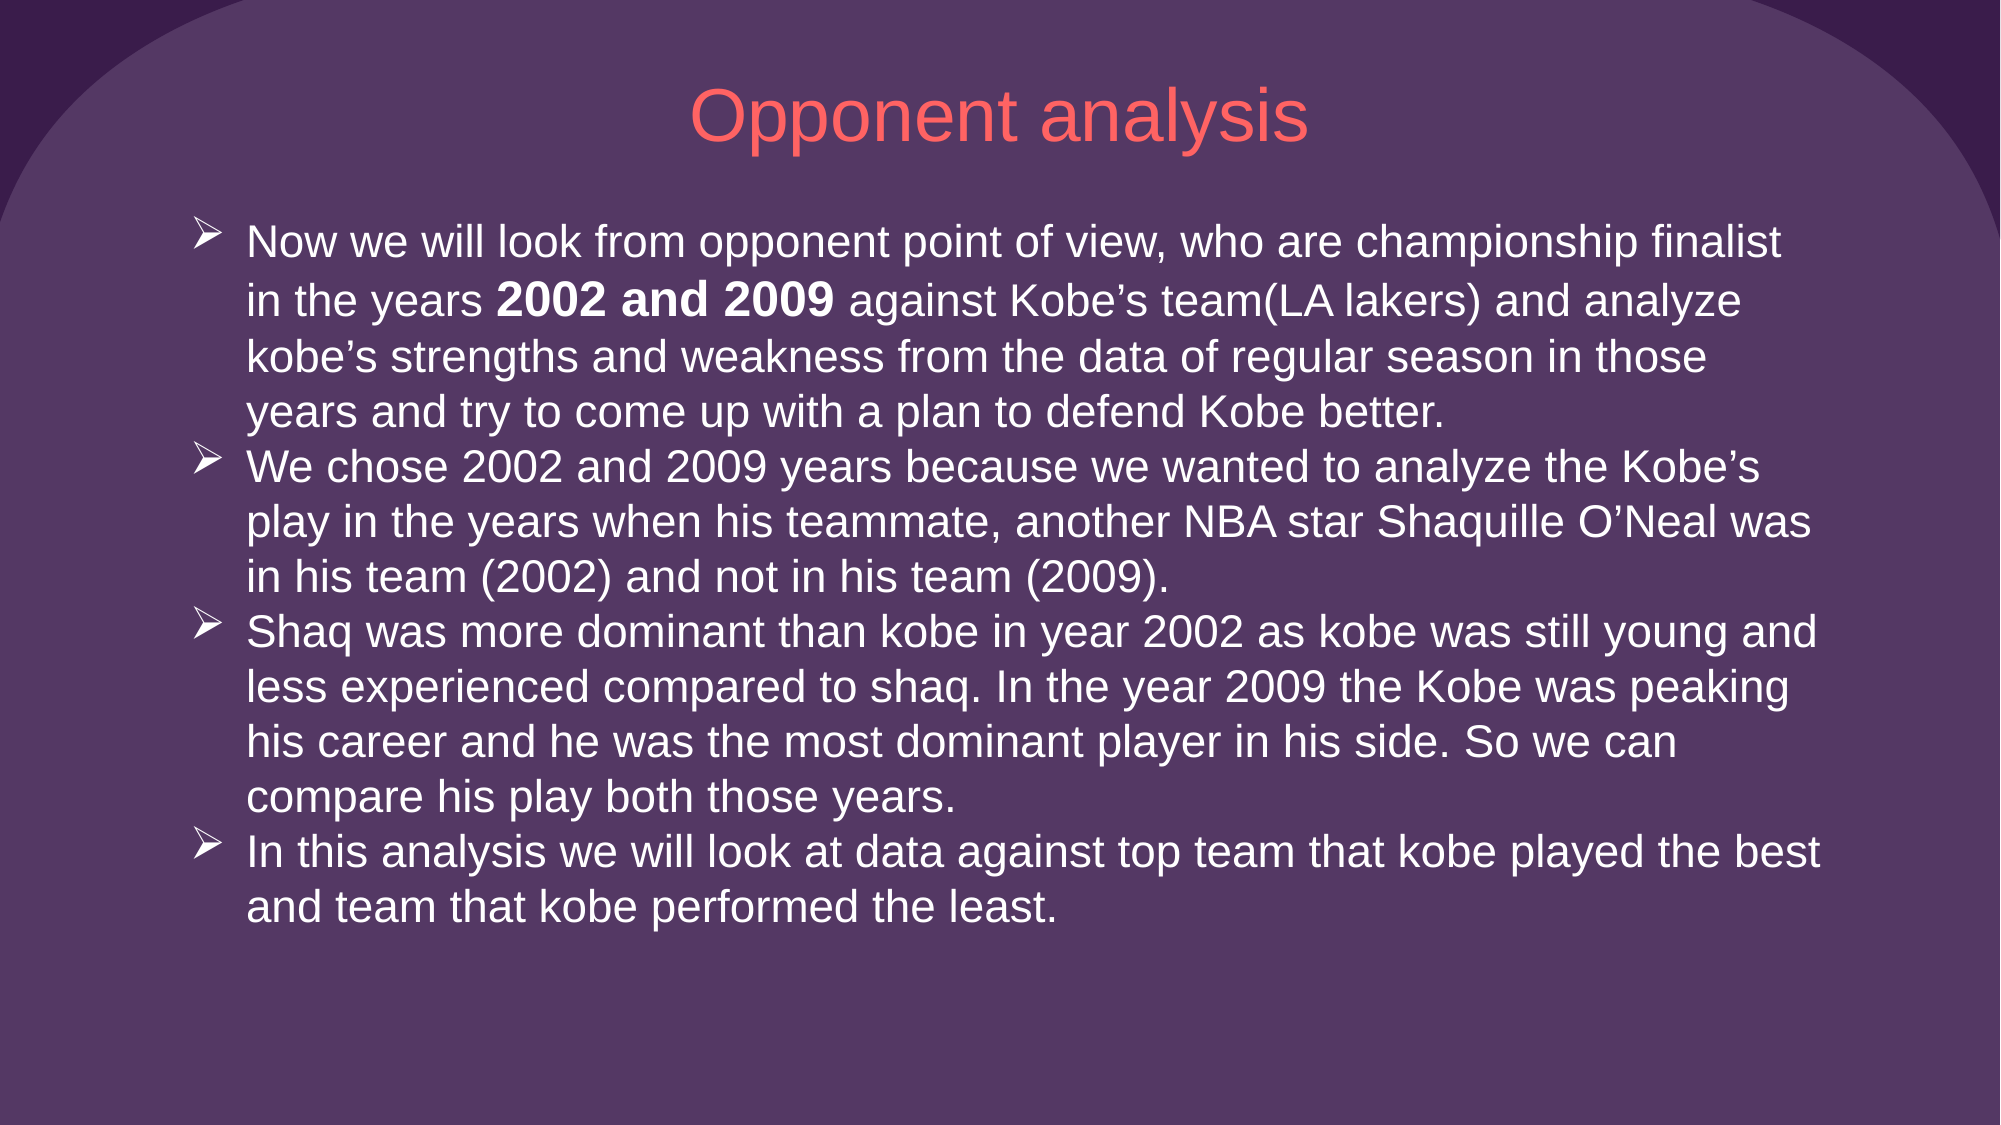

# Opponent analysis
Now we will look from opponent point of view, who are championship finalist in the years 2002 and 2009 against Kobe’s team(LA lakers) and analyze kobe’s strengths and weakness from the data of regular season in those years and try to come up with a plan to defend Kobe better.
We chose 2002 and 2009 years because we wanted to analyze the Kobe’s play in the years when his teammate, another NBA star Shaquille O’Neal was in his team (2002) and not in his team (2009).
Shaq was more dominant than kobe in year 2002 as kobe was still young and less experienced compared to shaq. In the year 2009 the Kobe was peaking his career and he was the most dominant player in his side. So we can compare his play both those years.
In this analysis we will look at data against top team that kobe played the best and team that kobe performed the least.